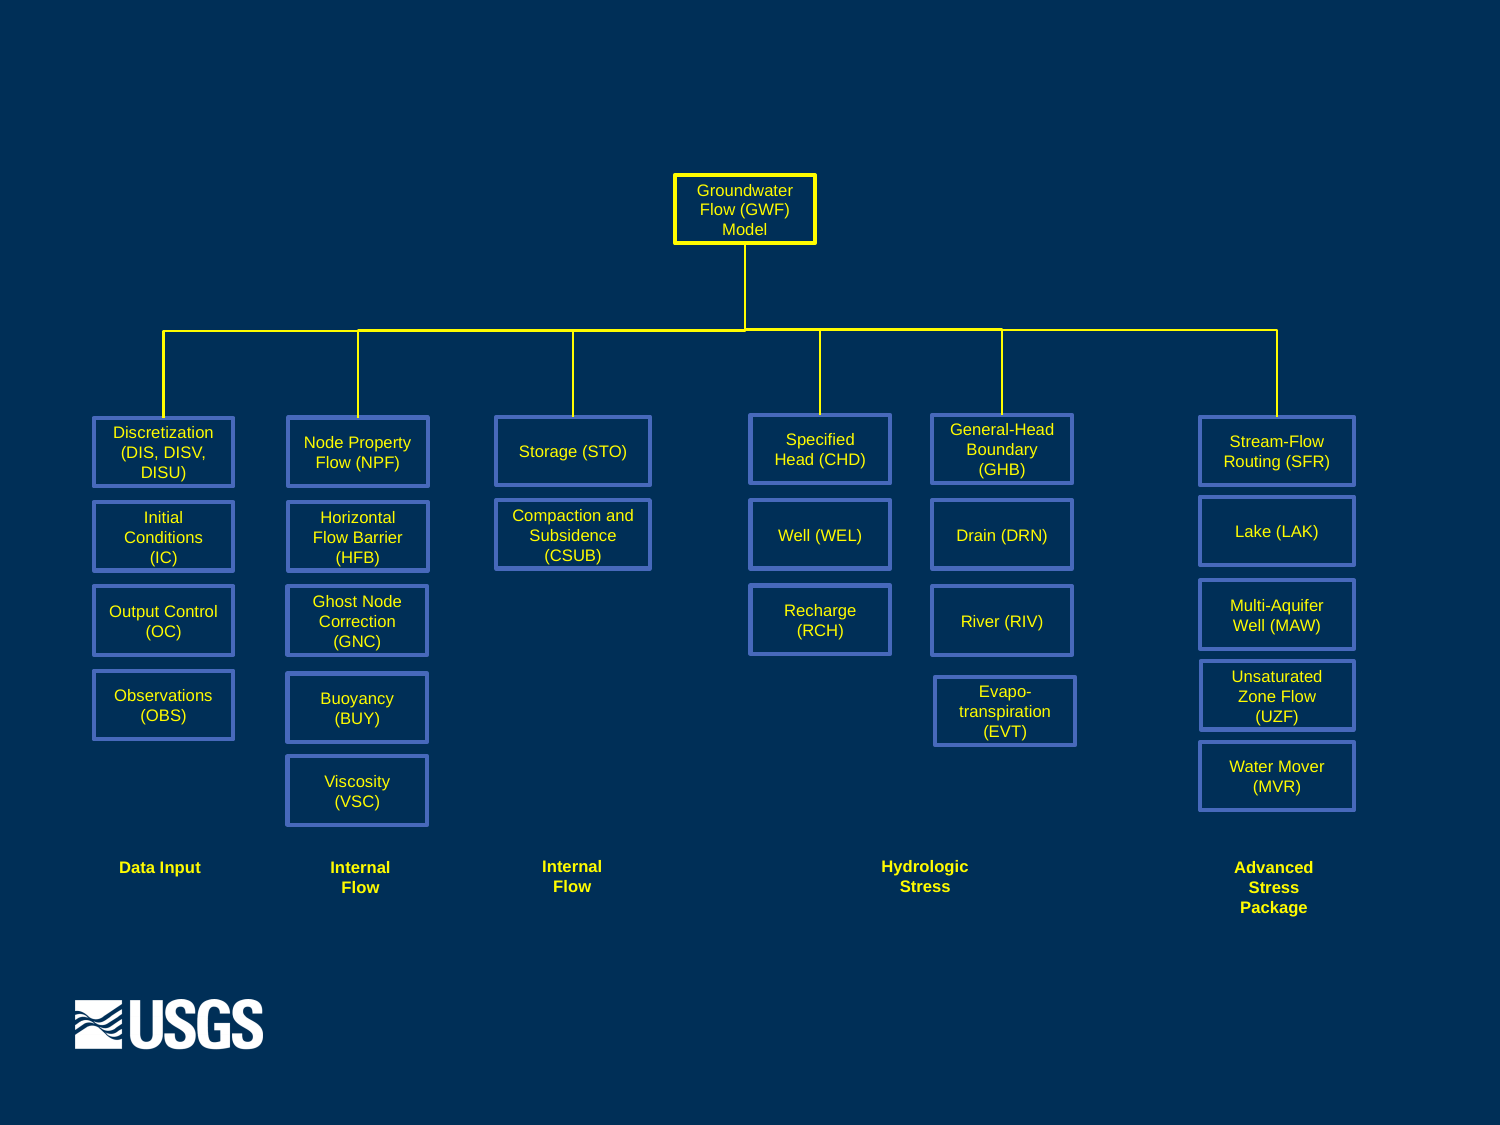

Groundwater Flow (GWF) Model
Specified Head (CHD)
General-Head Boundary (GHB)
Storage (STO)
Stream-Flow Routing (SFR)
Node Property Flow (NPF)
Discretization (DIS, DISV, DISU)
Lake (LAK)
Well (WEL)
Drain (DRN)
Compaction and Subsidence (CSUB)
Initial Conditions (IC)
Horizontal Flow Barrier (HFB)
Multi-Aquifer Well (MAW)
Recharge (RCH)
River (RIV)
Output Control (OC)
Ghost Node Correction (GNC)
Unsaturated Zone Flow (UZF)
Observations (OBS)
Buoyancy (BUY)
Evapo-transpiration (EVT)
Water Mover
(MVR)
Viscosity (VSC)
Hydrologic Stress
Internal Flow
Advanced Stress Package
Data Input
Internal Flow